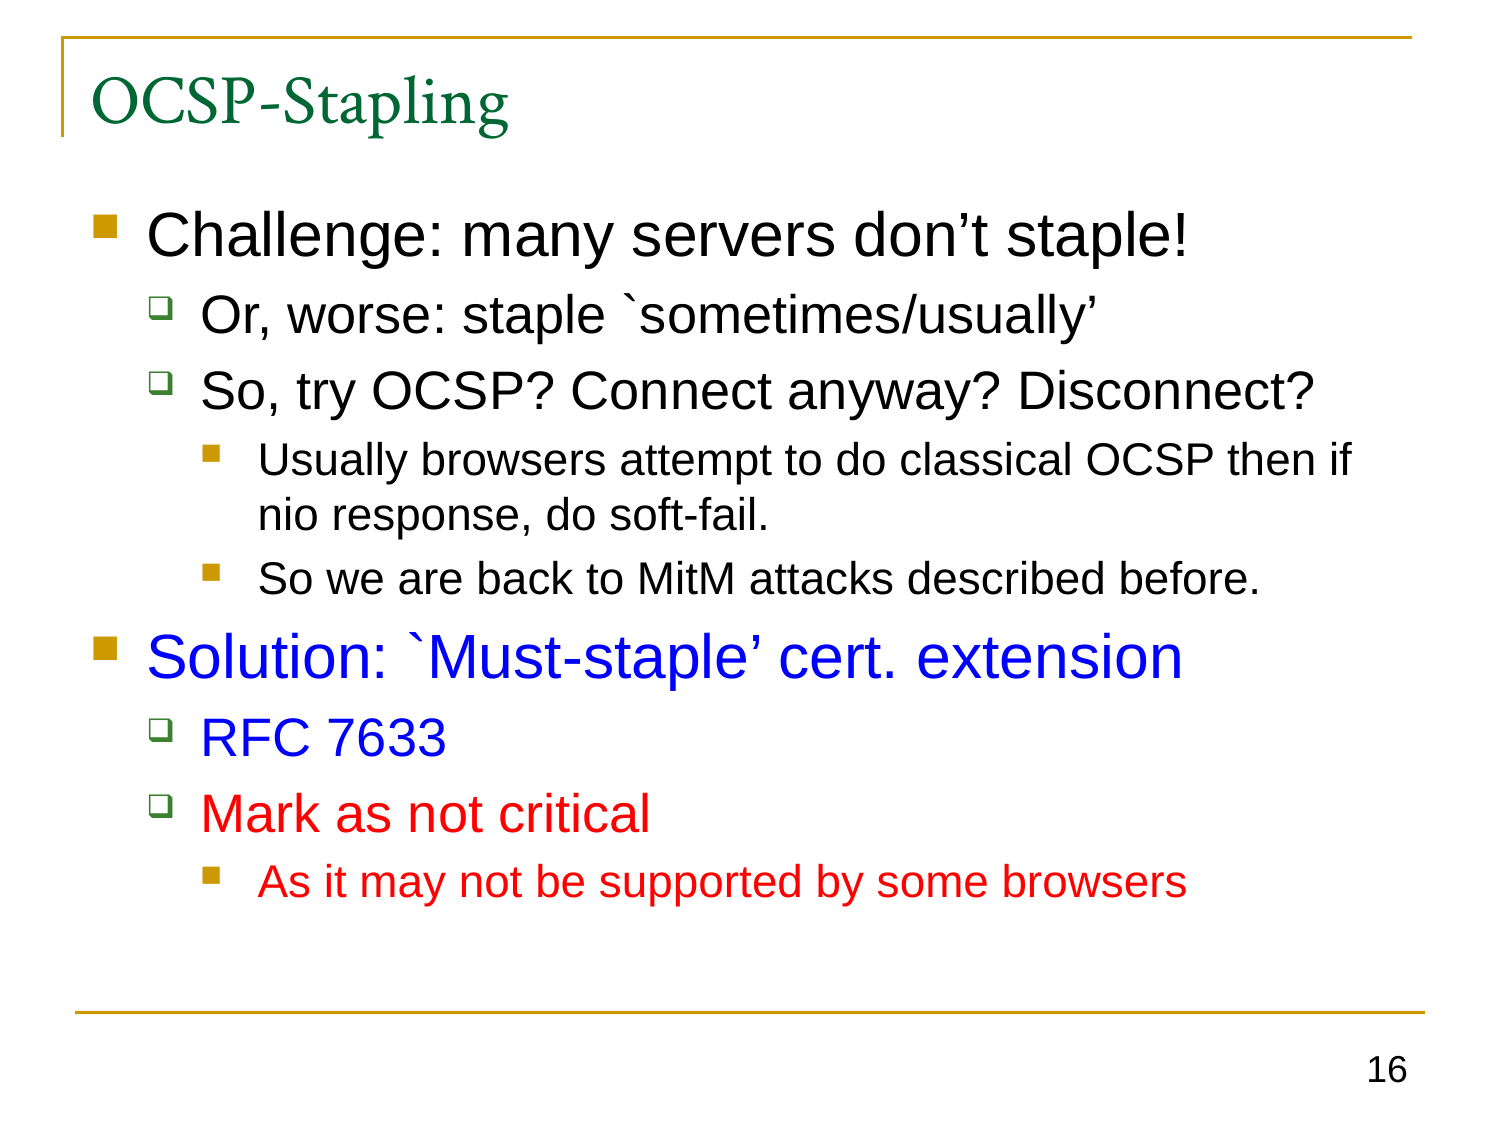

# OCSP-Stapling
Challenge: many servers don’t staple!
Or, worse: staple `sometimes/usually’
So, try OCSP? Connect anyway? Disconnect?
Usually browsers attempt to do classical OCSP then if nio response, do soft-fail.
So we are back to MitM attacks described before.
Solution: `Must-staple’ cert. extension
RFC 7633
Mark as not critical
As it may not be supported by some browsers
16